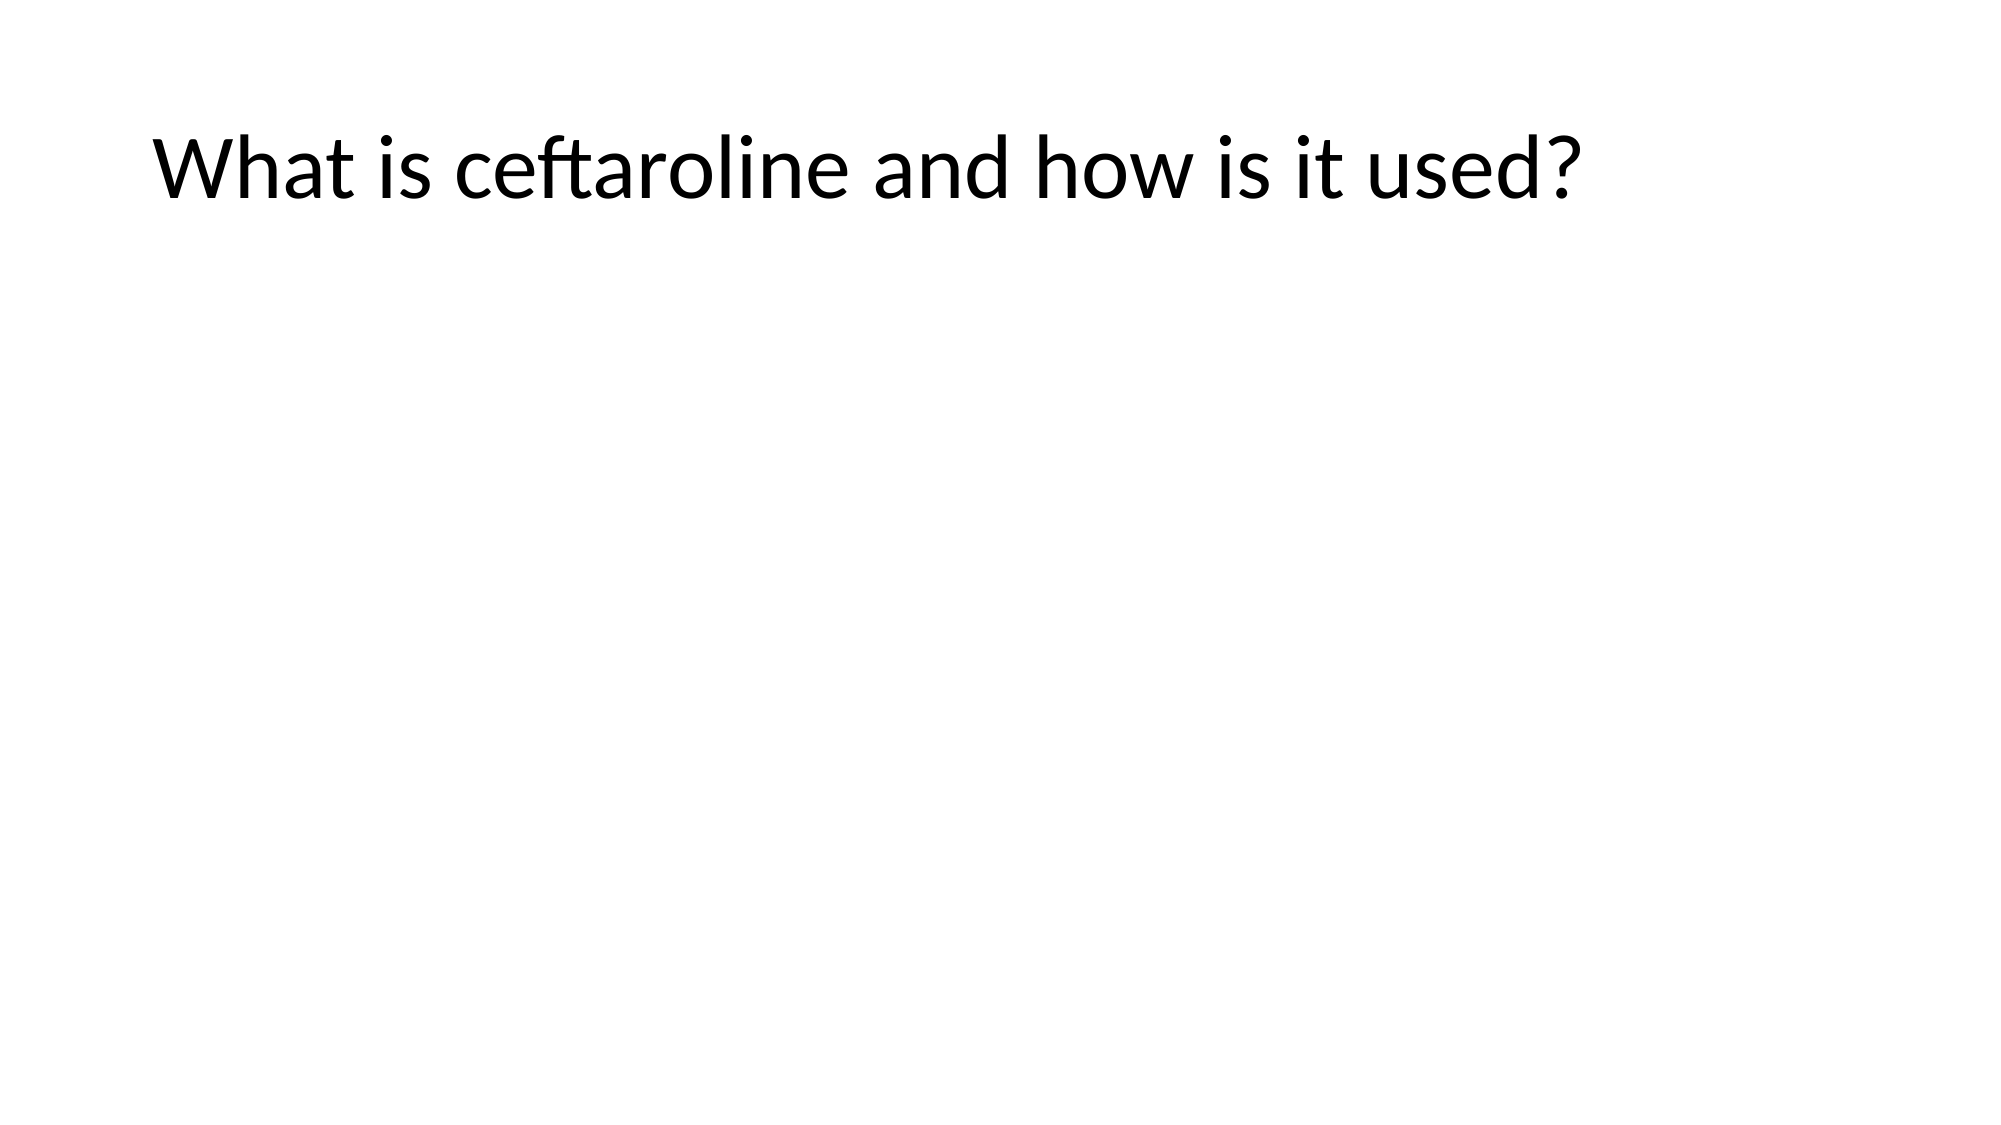

# What is ceftaroline and how is it used?